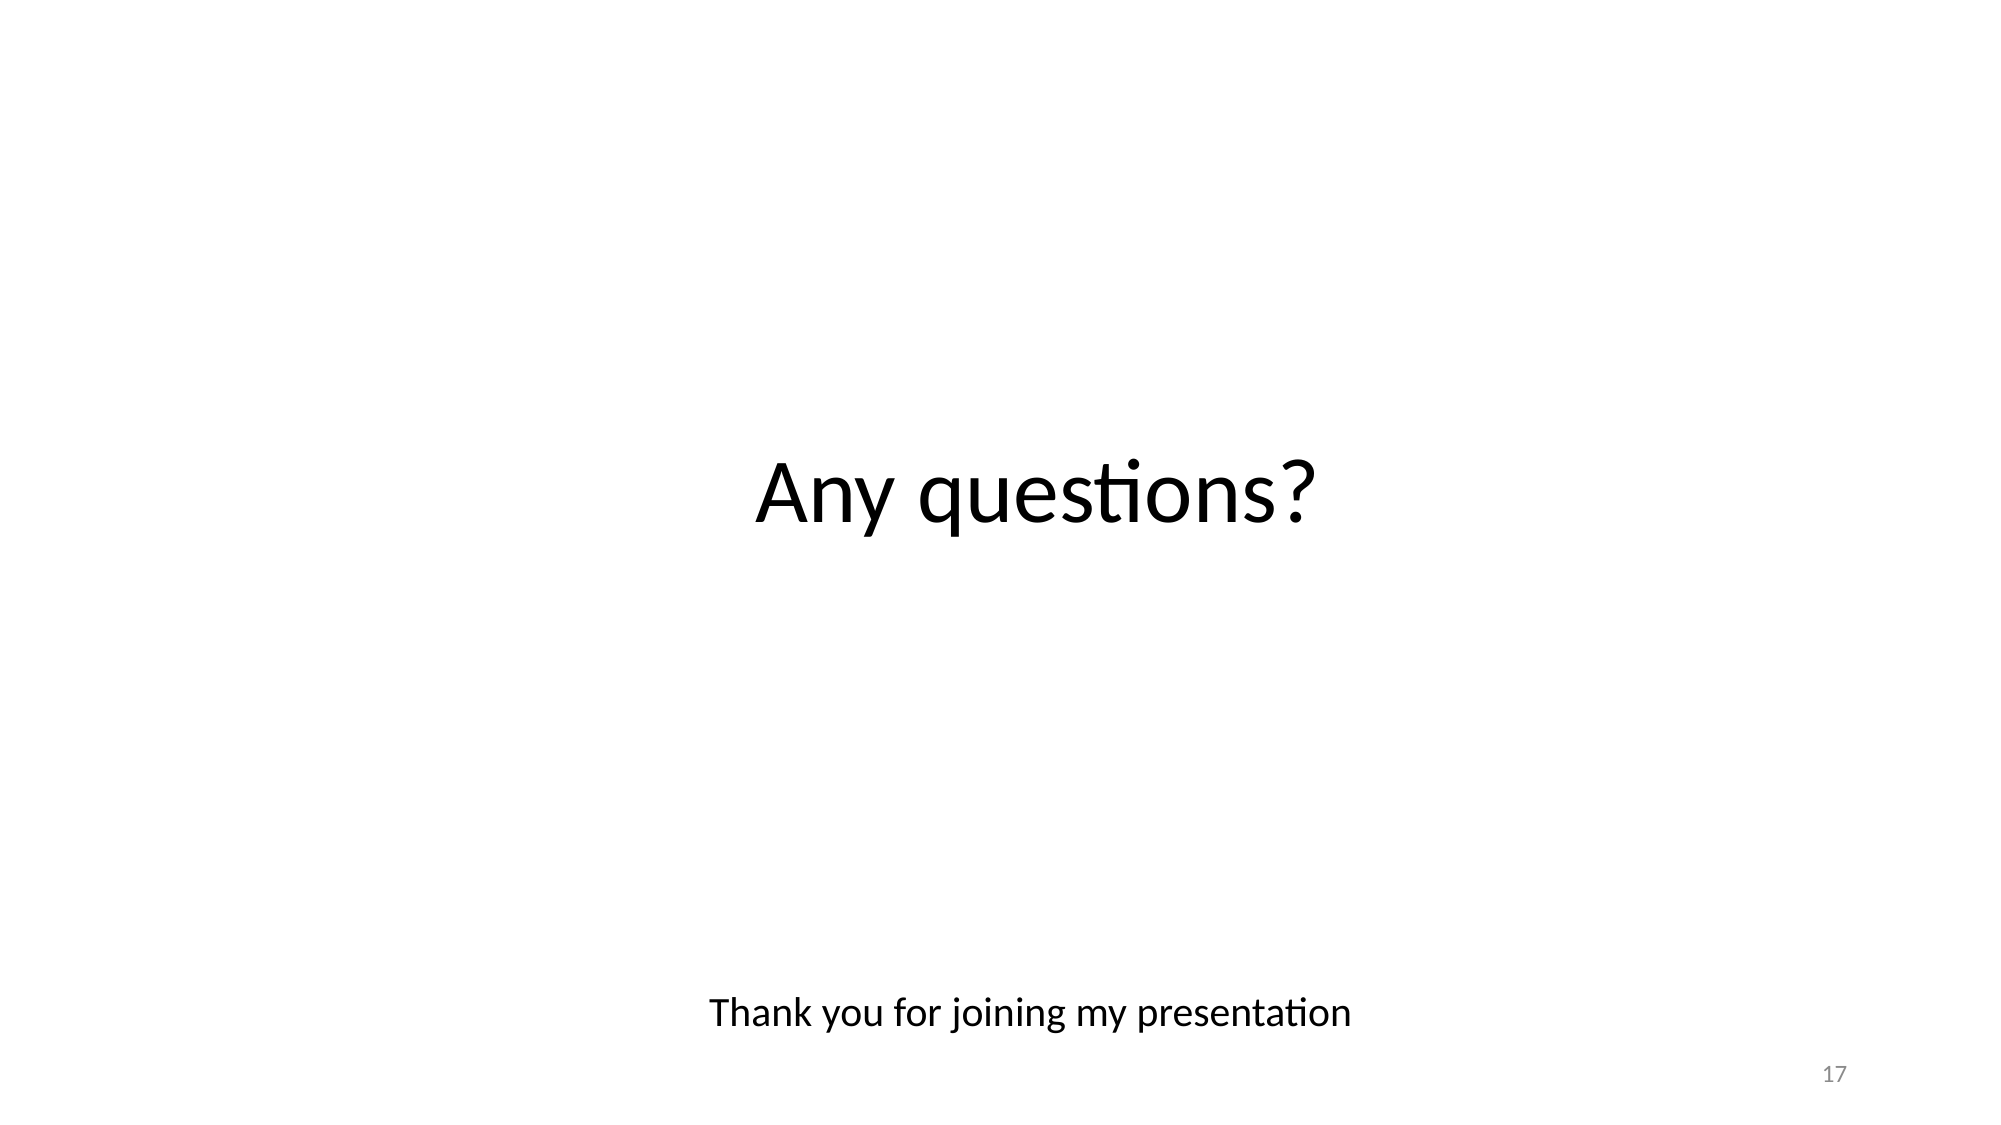

Any questions?
Thank you for joining my presentation
17